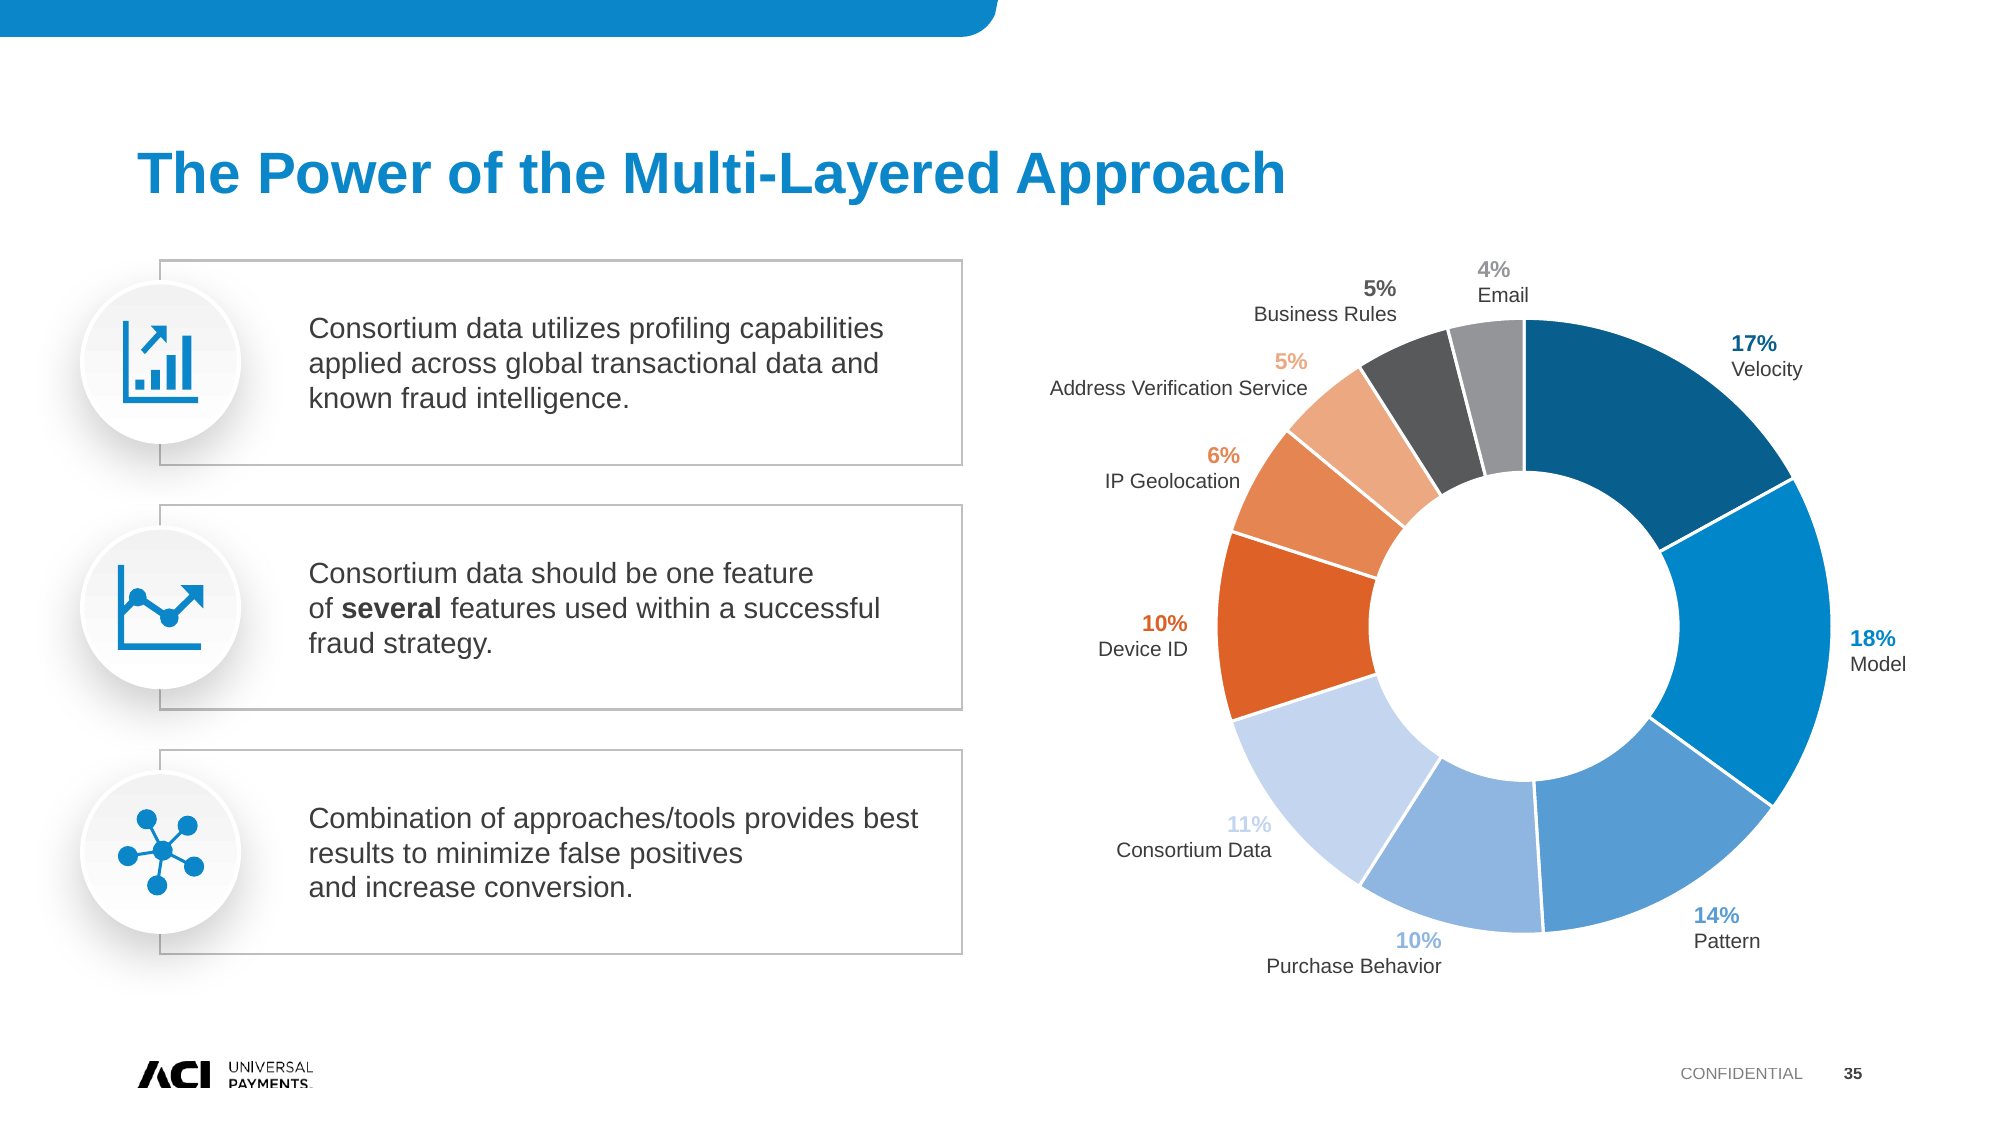

# The Power of the Multi-Layered Approach

### Chart

| Category | Sales |  |
|---|---|---|
| 1st Qtr | 0.17 | None |
| 2nd Qtr | 0.18 | None |
| 3rd Qtr | 0.14 | None |
| 4th Qtr | 0.1 | None |
4%
Email
5%
Business Rules
17%
Velocity
5%
Address Verification Service
6%
IP Geolocation
10%
Device ID
18%
Model
11%
Consortium Data
14%
Pattern
10%
Purchase Behavior

Consortium data utilizes profiling capabilities applied across global transactional data and known fraud intelligence.

Consortium data should be one feature
of several features used within a successful fraud strategy.

Combination of approaches/tools provides best results to minimize false positives
and increase conversion.
Confidential
35